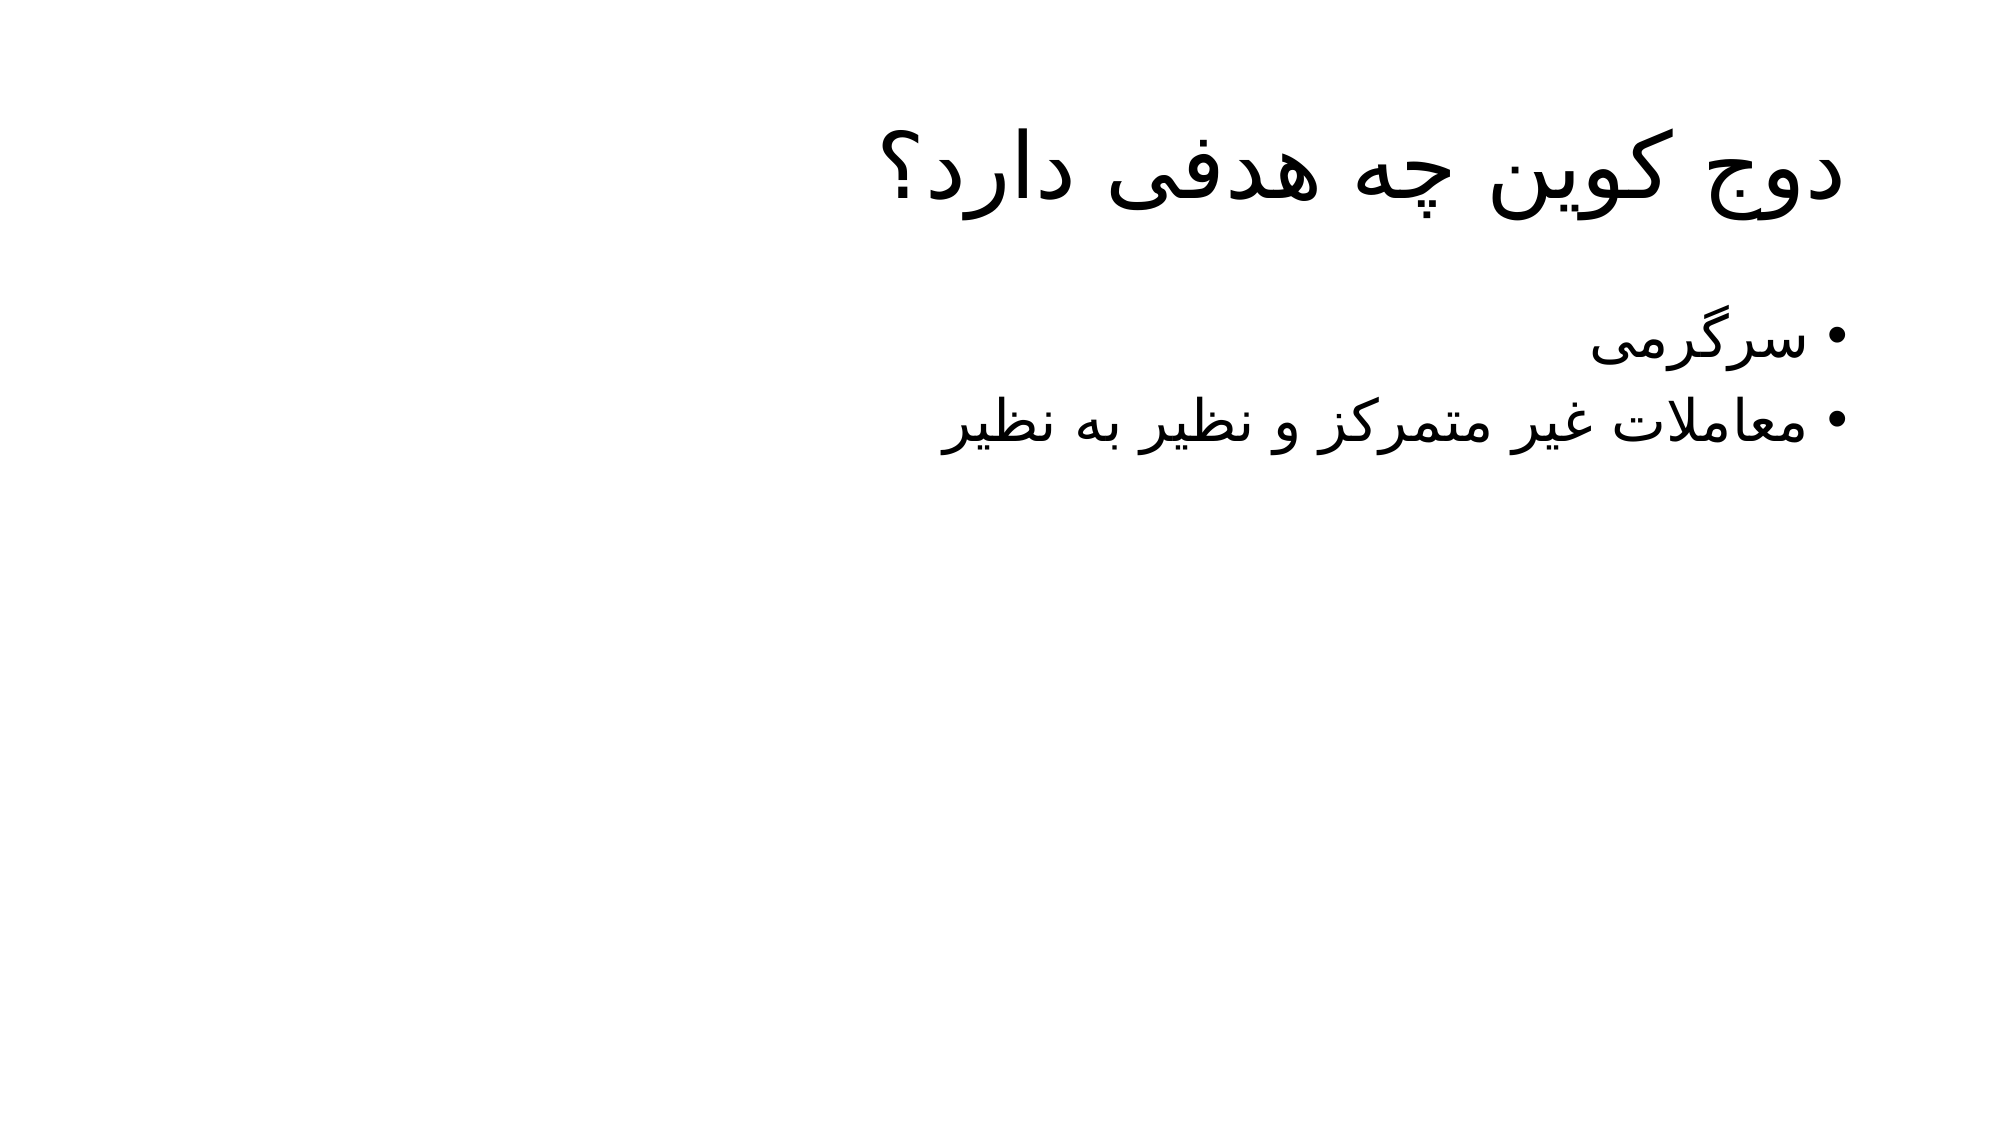

# دوج کوین چه هدفی دارد؟
سرگرمی
معاملات غیر متمرکز و نظیر به نظیر